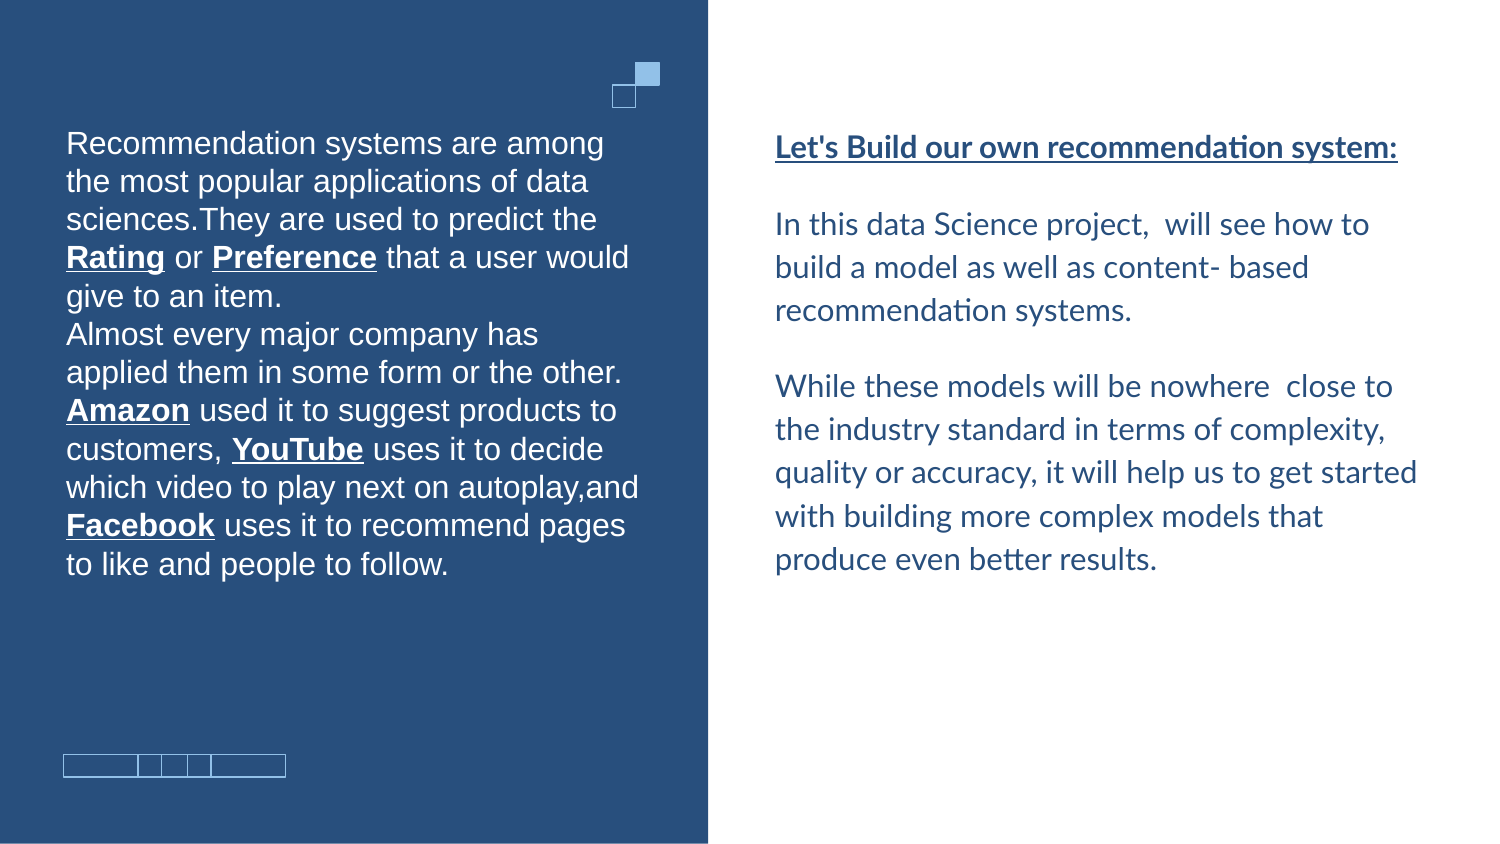

Let's Build our own recommendation system:
In this data Science project,  will see how to build a model as well as content- based recommendation systems.
While these models will be nowhere  close to the industry standard in terms of complexity, quality or accuracy, it will help us to get started with building more complex models that produce even better results.
# Recommendation systems are among the most popular applications of data sciences.They are used to predict the Rating or Preference that a user would give to an item.
Almost every major company has applied them in some form or the other. Amazon used it to suggest products to customers, YouTube uses it to decide which video to play next on autoplay,and Facebook uses it to recommend pages to like and people to follow.